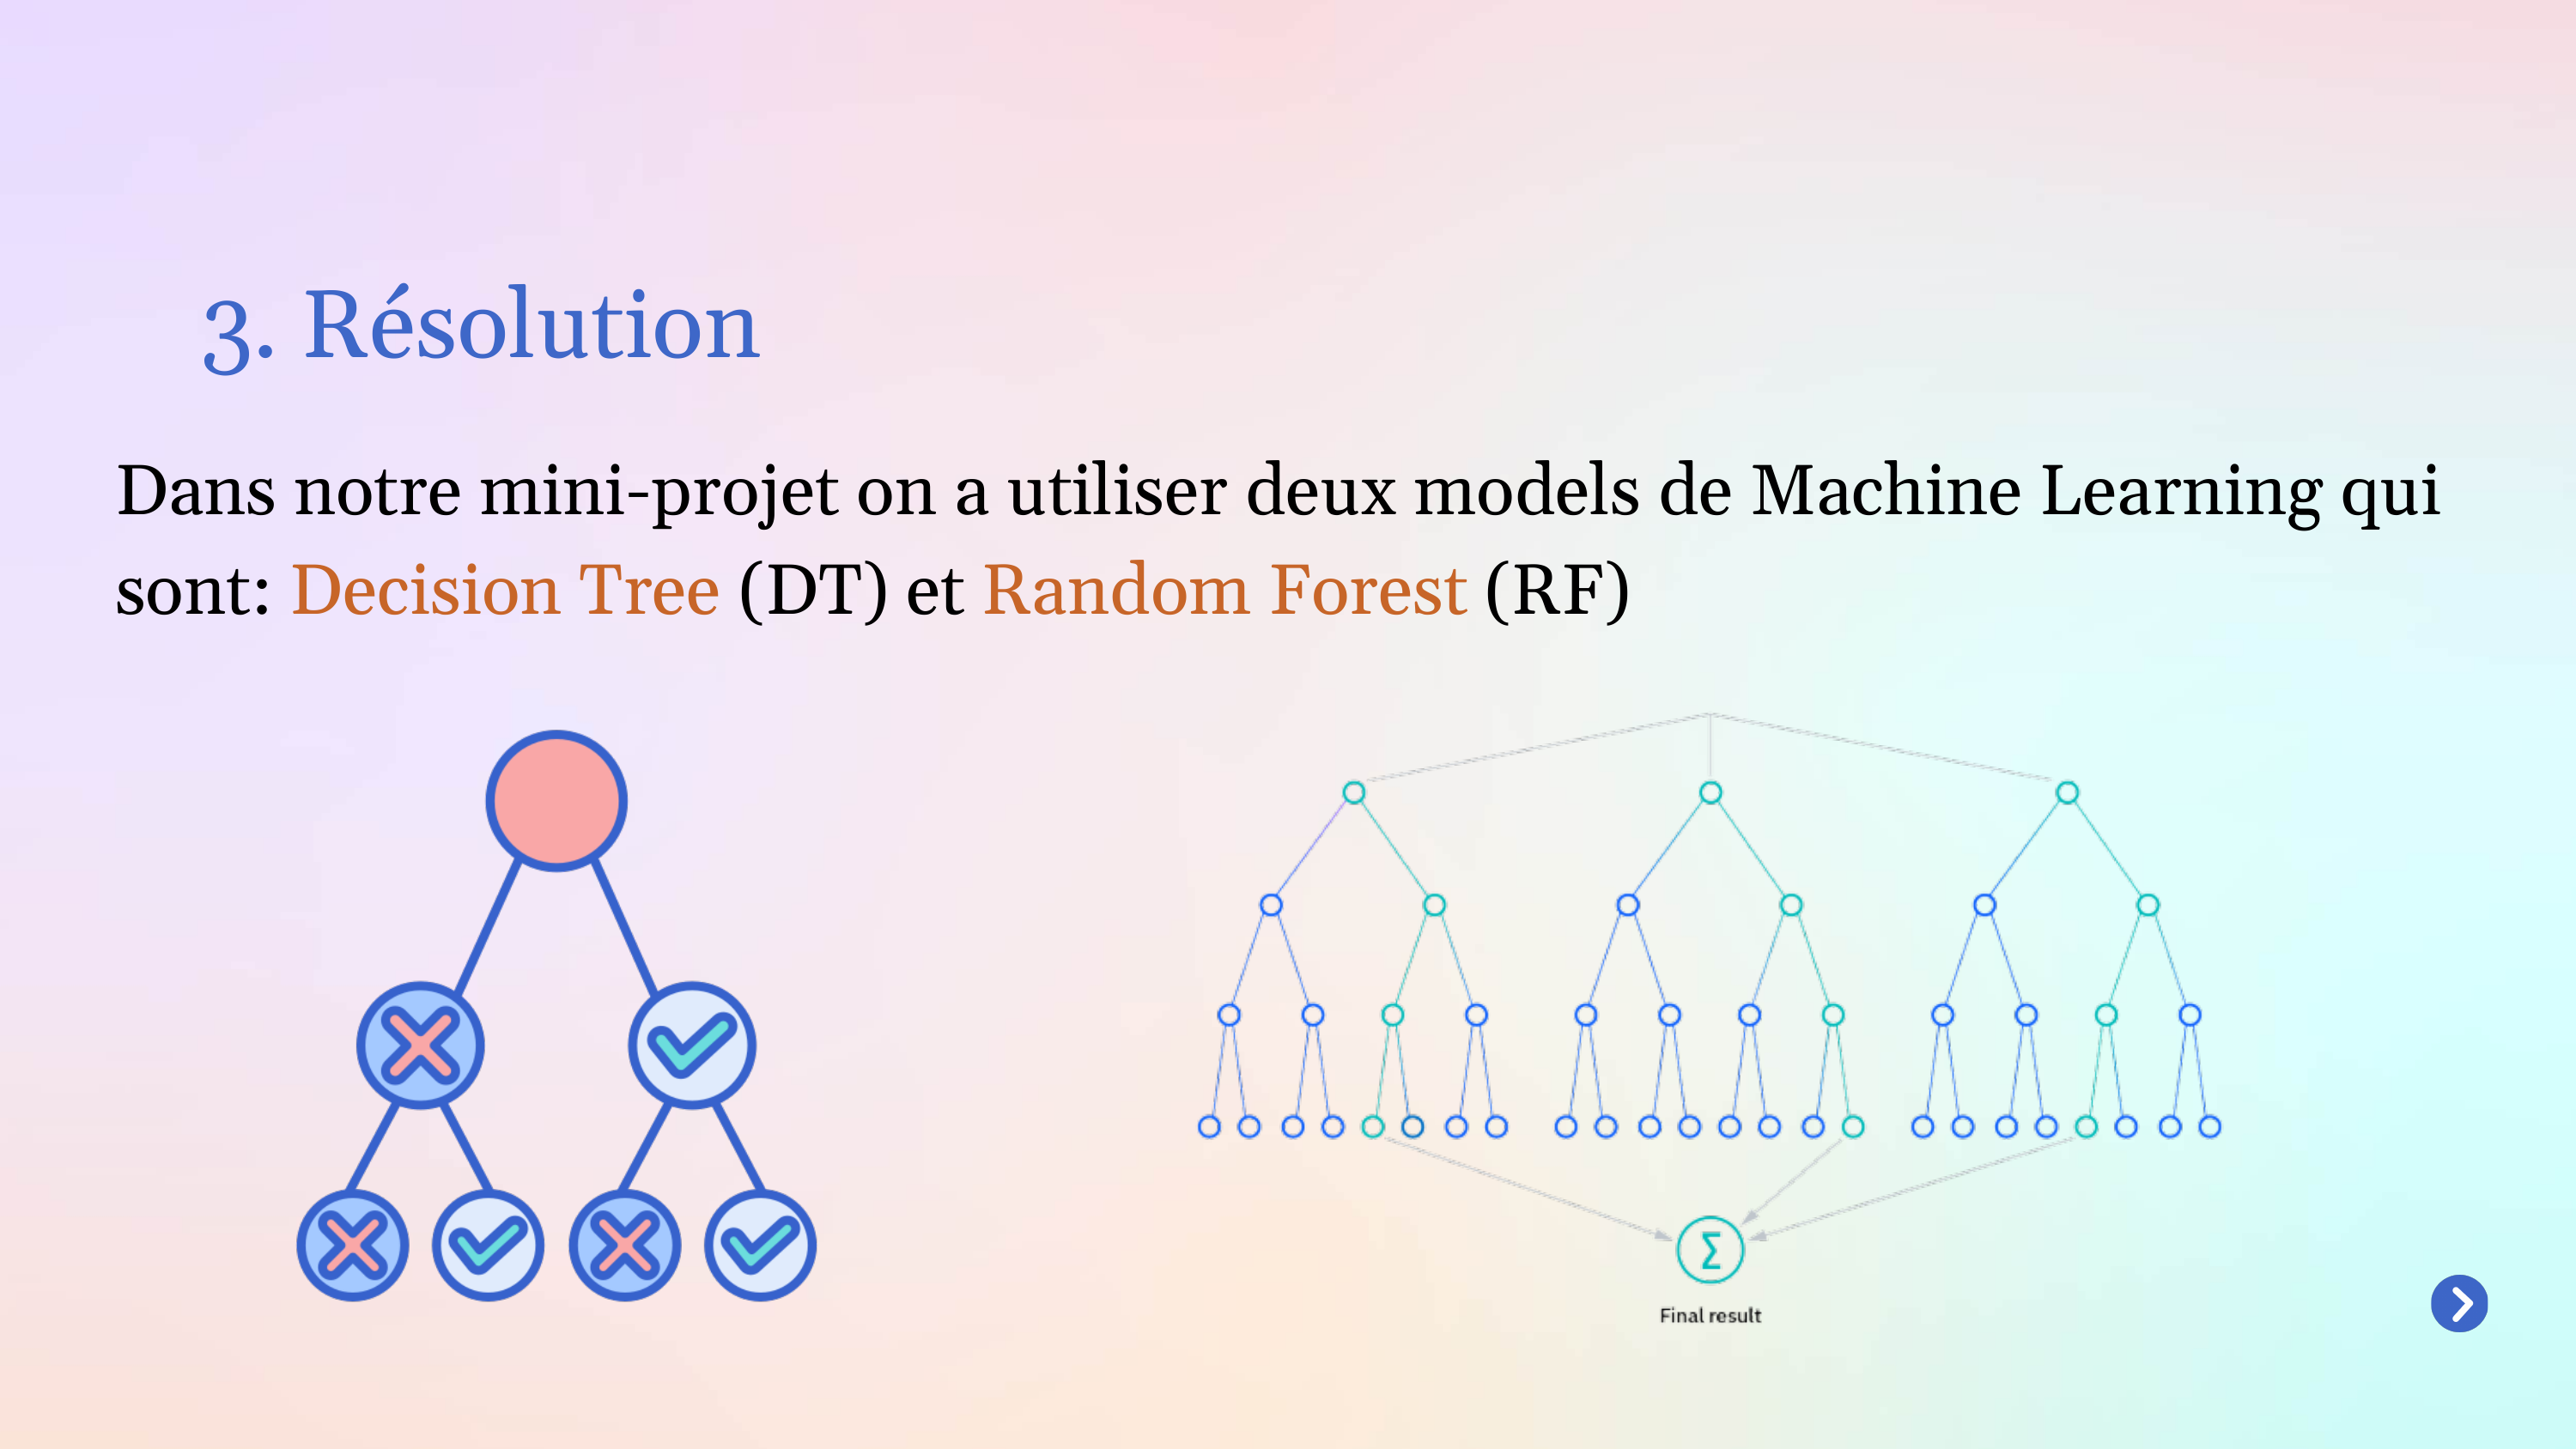

3. Résolution
Dans notre mini-projet on a utiliser deux models de Machine Learning qui sont: Decision Tree (DT) et Random Forest (RF)